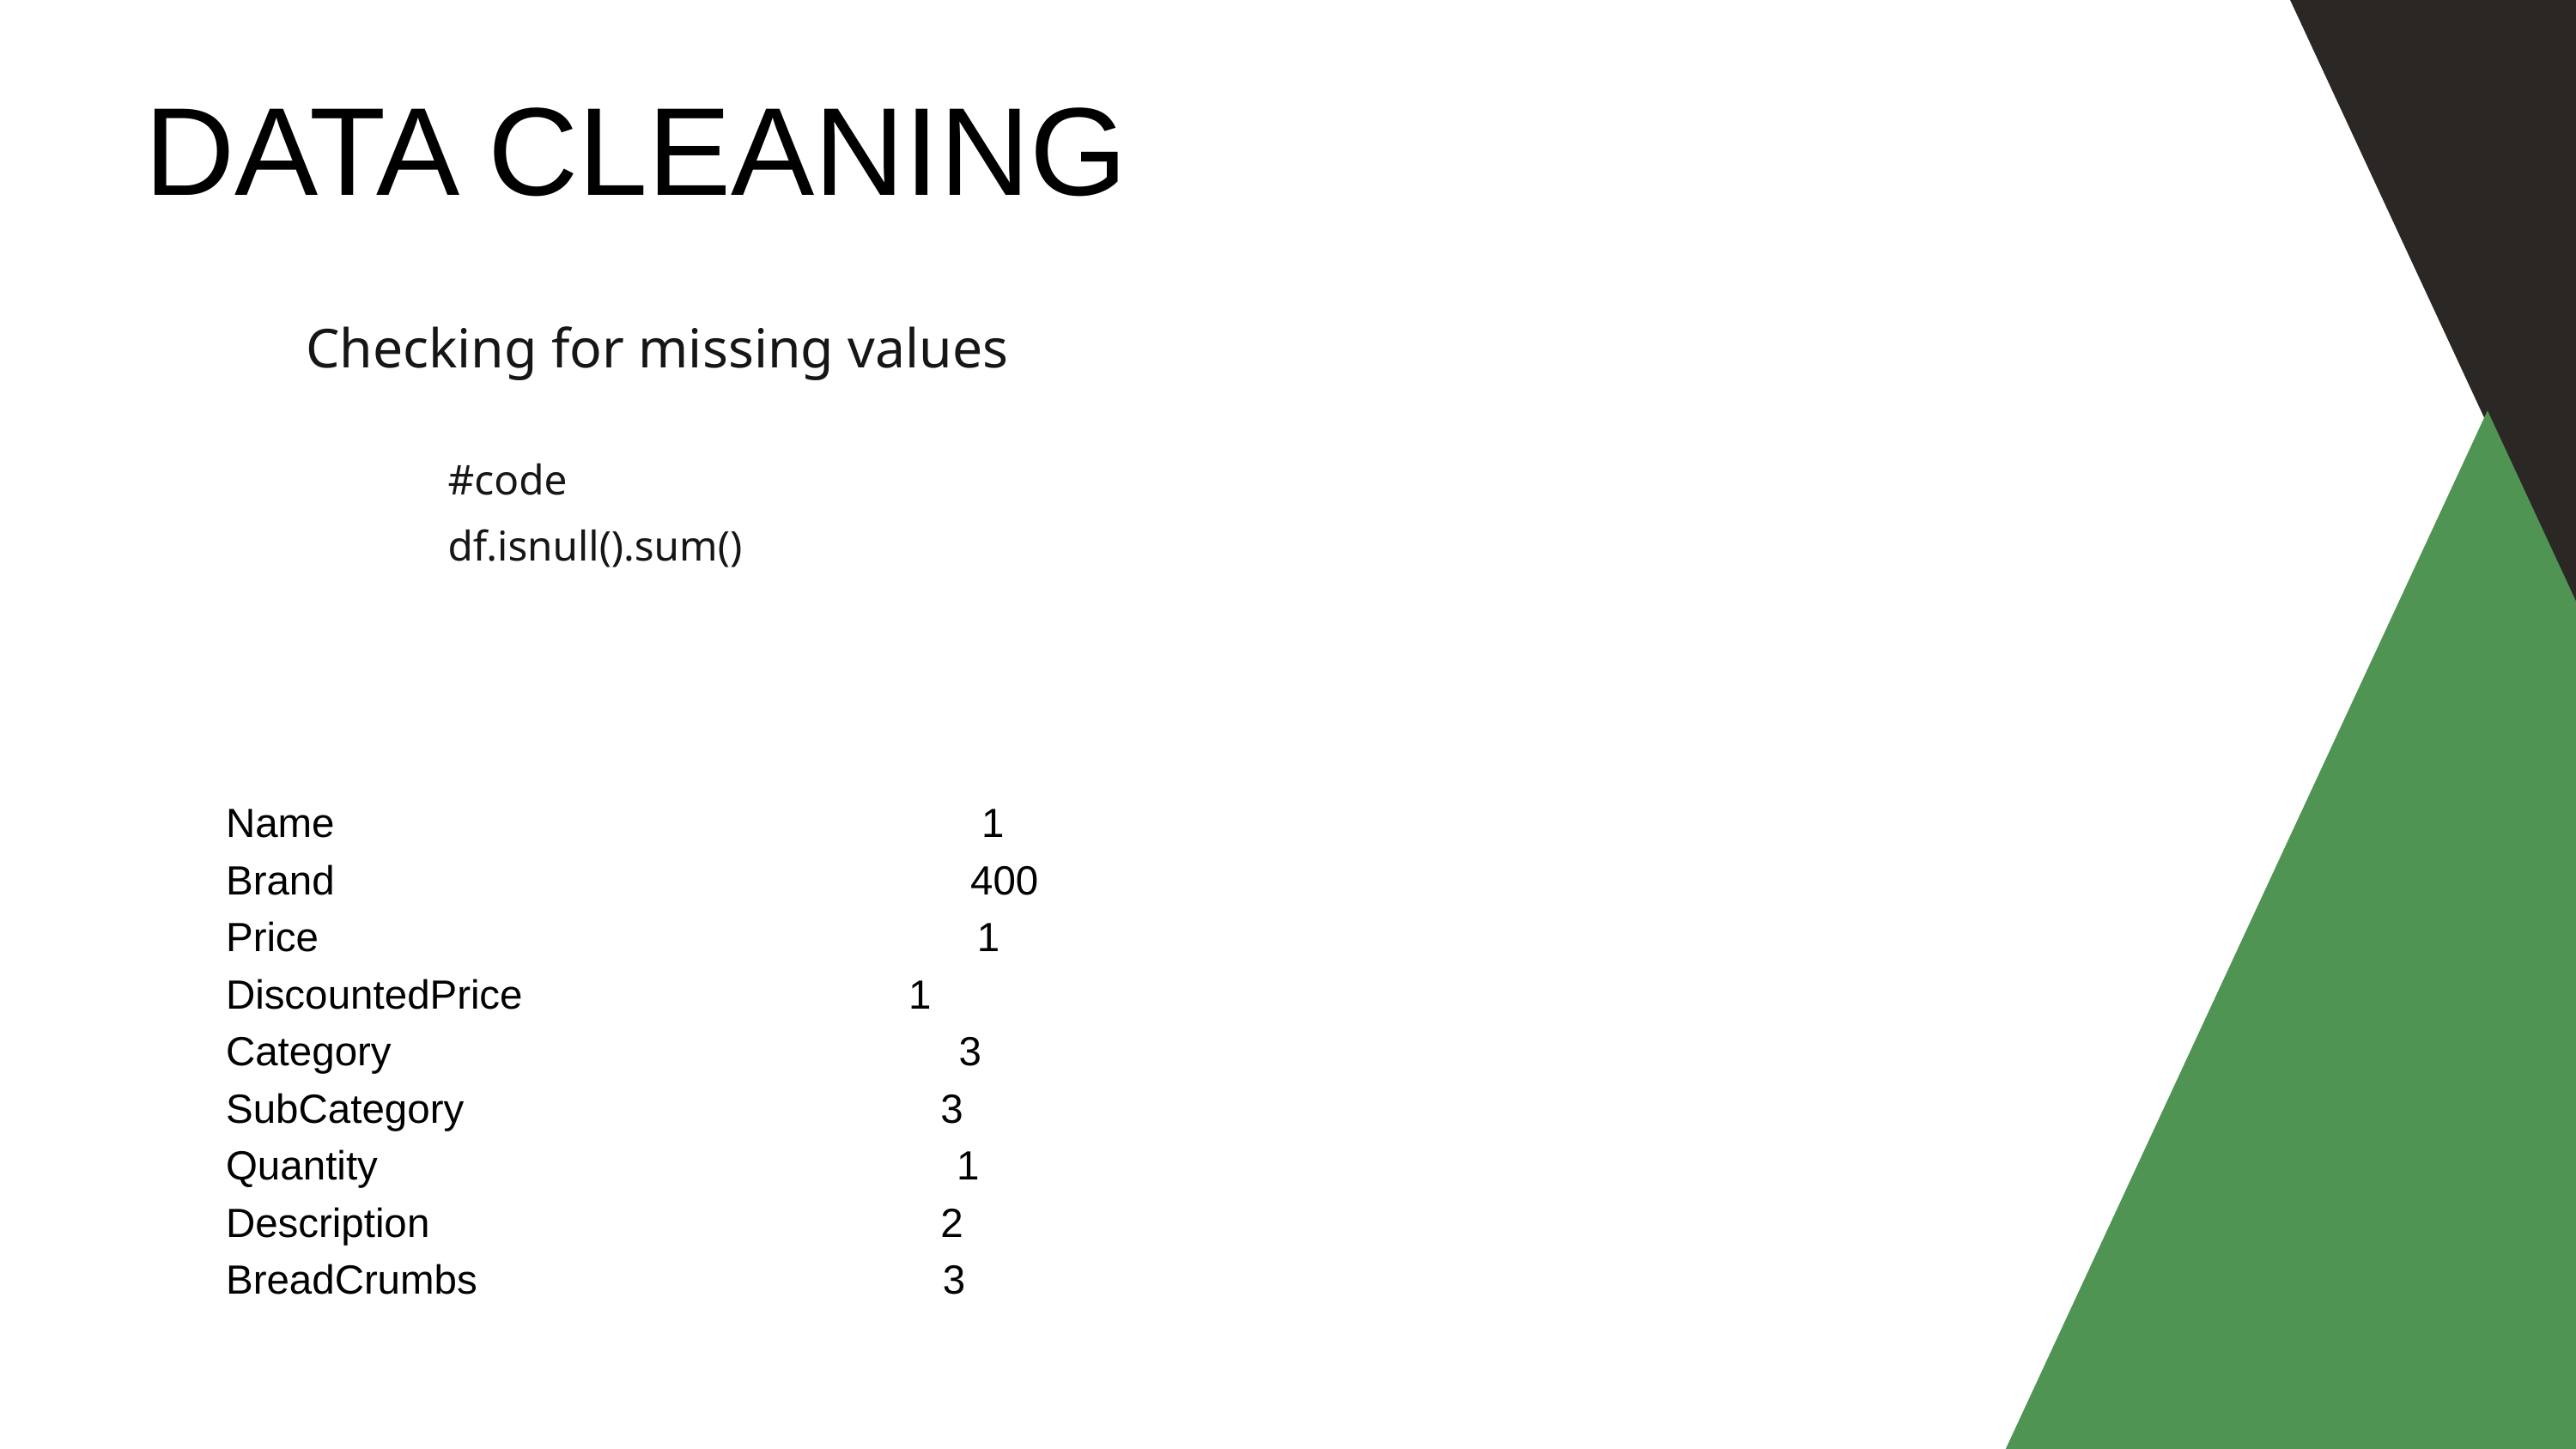

DATA CLEANING
Checking for missing values

#code
df.isnull().sum()
Name                                                         1
Brand                                                        400
Price                                                          1
DiscountedPrice                                  1
Category                                                  3
SubCategory                                          3
Quantity                                                   1
Description                                             2
BreadCrumbs                                         3